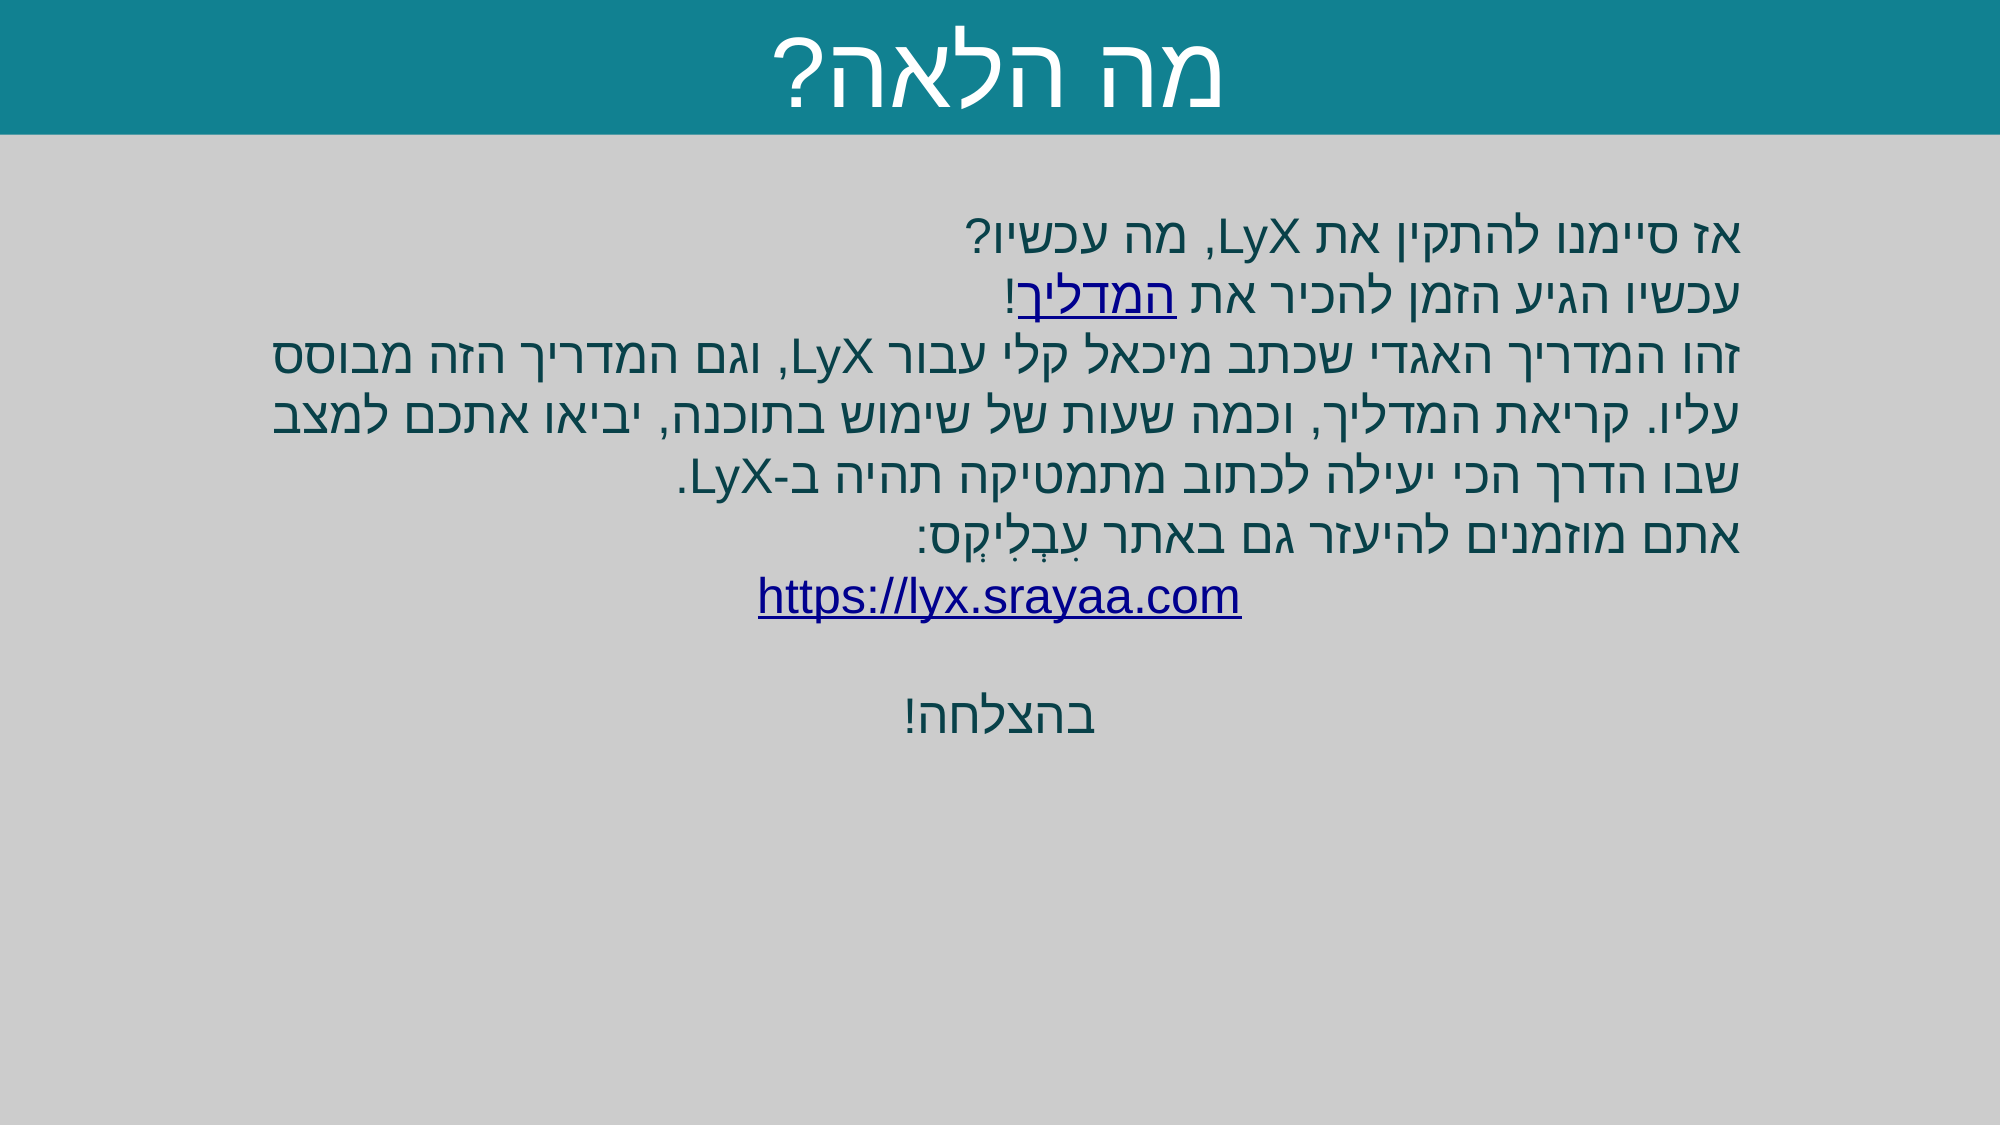

מה הלאה?

אז סיימנו להתקין את LyX, מה עכשיו?
עכשיו הגיע הזמן להכיר את המדליך!
זהו המדריך האגדי שכתב מיכאל קלי עבור LyX, וגם המדריך הזה מבוסס עליו. קריאת המדליך, וכמה שעות של שימוש בתוכנה, יביאו אתכם למצב שבו הדרך הכי יעילה לכתוב מתמטיקה תהיה ב-LyX.
אתם מוזמנים להיעזר גם באתר עִבְלִיקְס:
https://lyx.srayaa.com

בהצלחה!